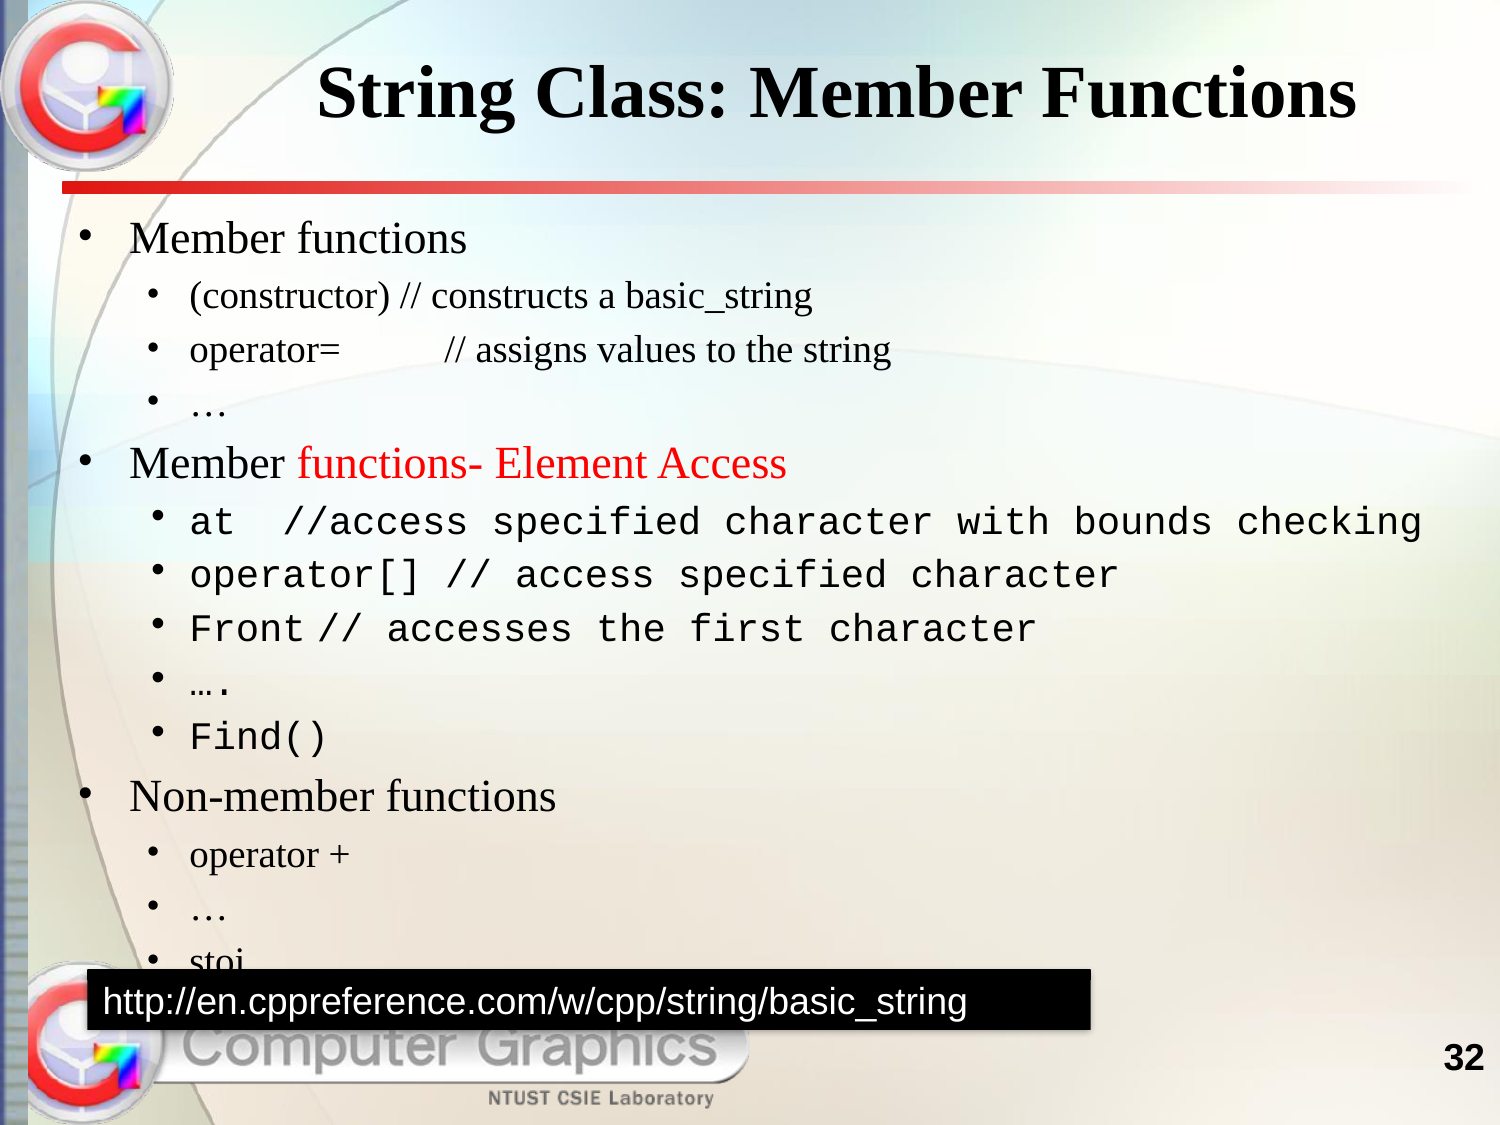

# String Class: Member Functions
Member functions
(constructor) // constructs a basic_string
operator=	// assigns values to the string
…
Member functions- Element Access
at  //access specified character with bounds checking
operator[] // access specified character
Front	// accesses the first character
….
Find()
Non-member functions
operator +
…
stoi …
http://en.cppreference.com/w/cpp/string/basic_string
32